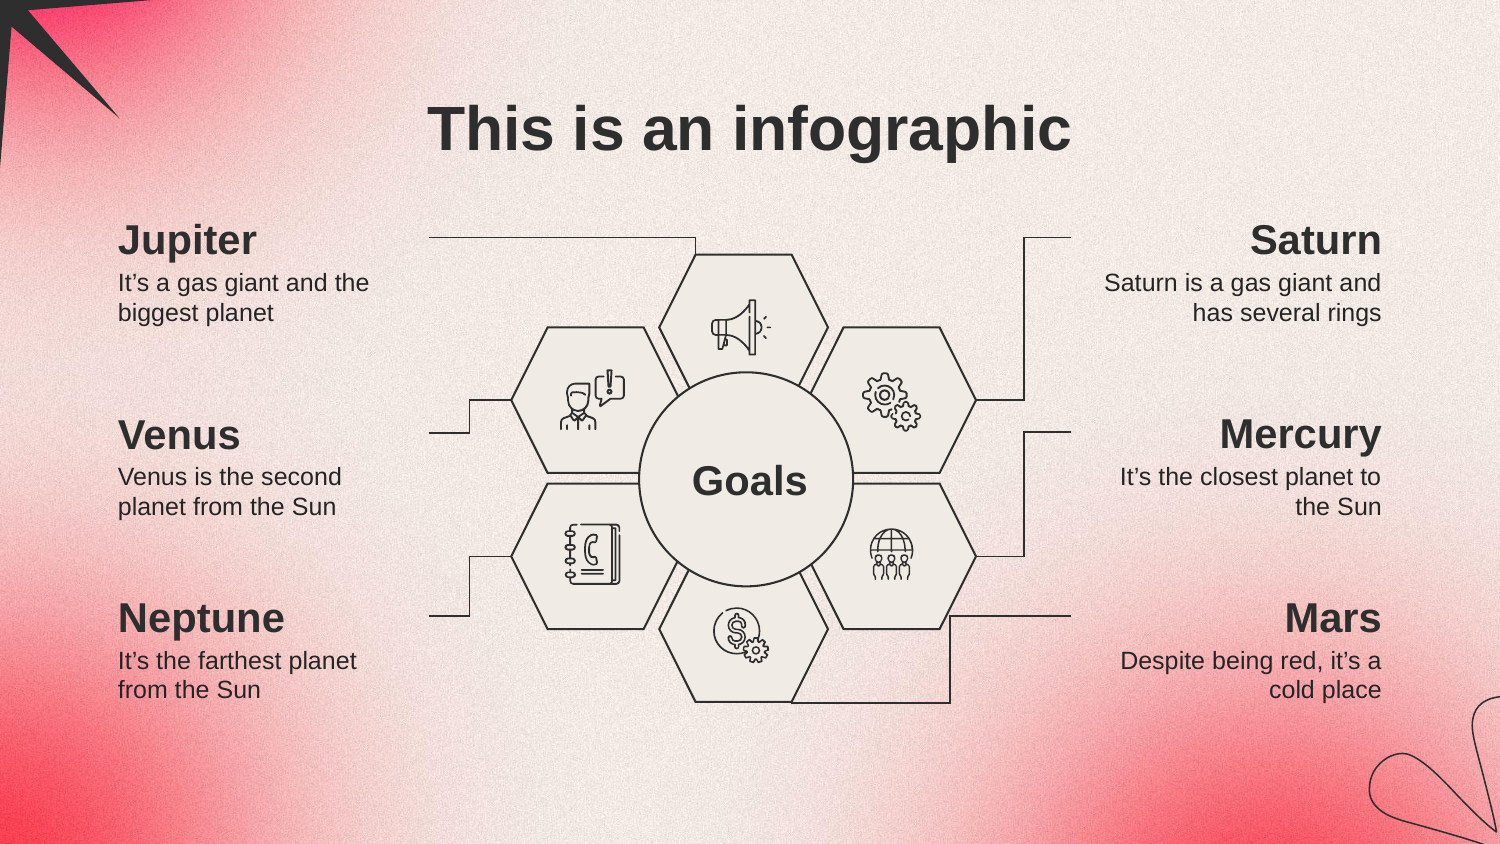

# This is an infographic
Jupiter
Saturn

It’s a gas giant and the biggest planet
Saturn is a gas giant and has several rings
Mercury
Venus
Goals
Venus is the second planet from the Sun
It’s the closest planet to the Sun
Neptune
Mars
It’s the farthest planet from the Sun
Despite being red, it’s a cold place